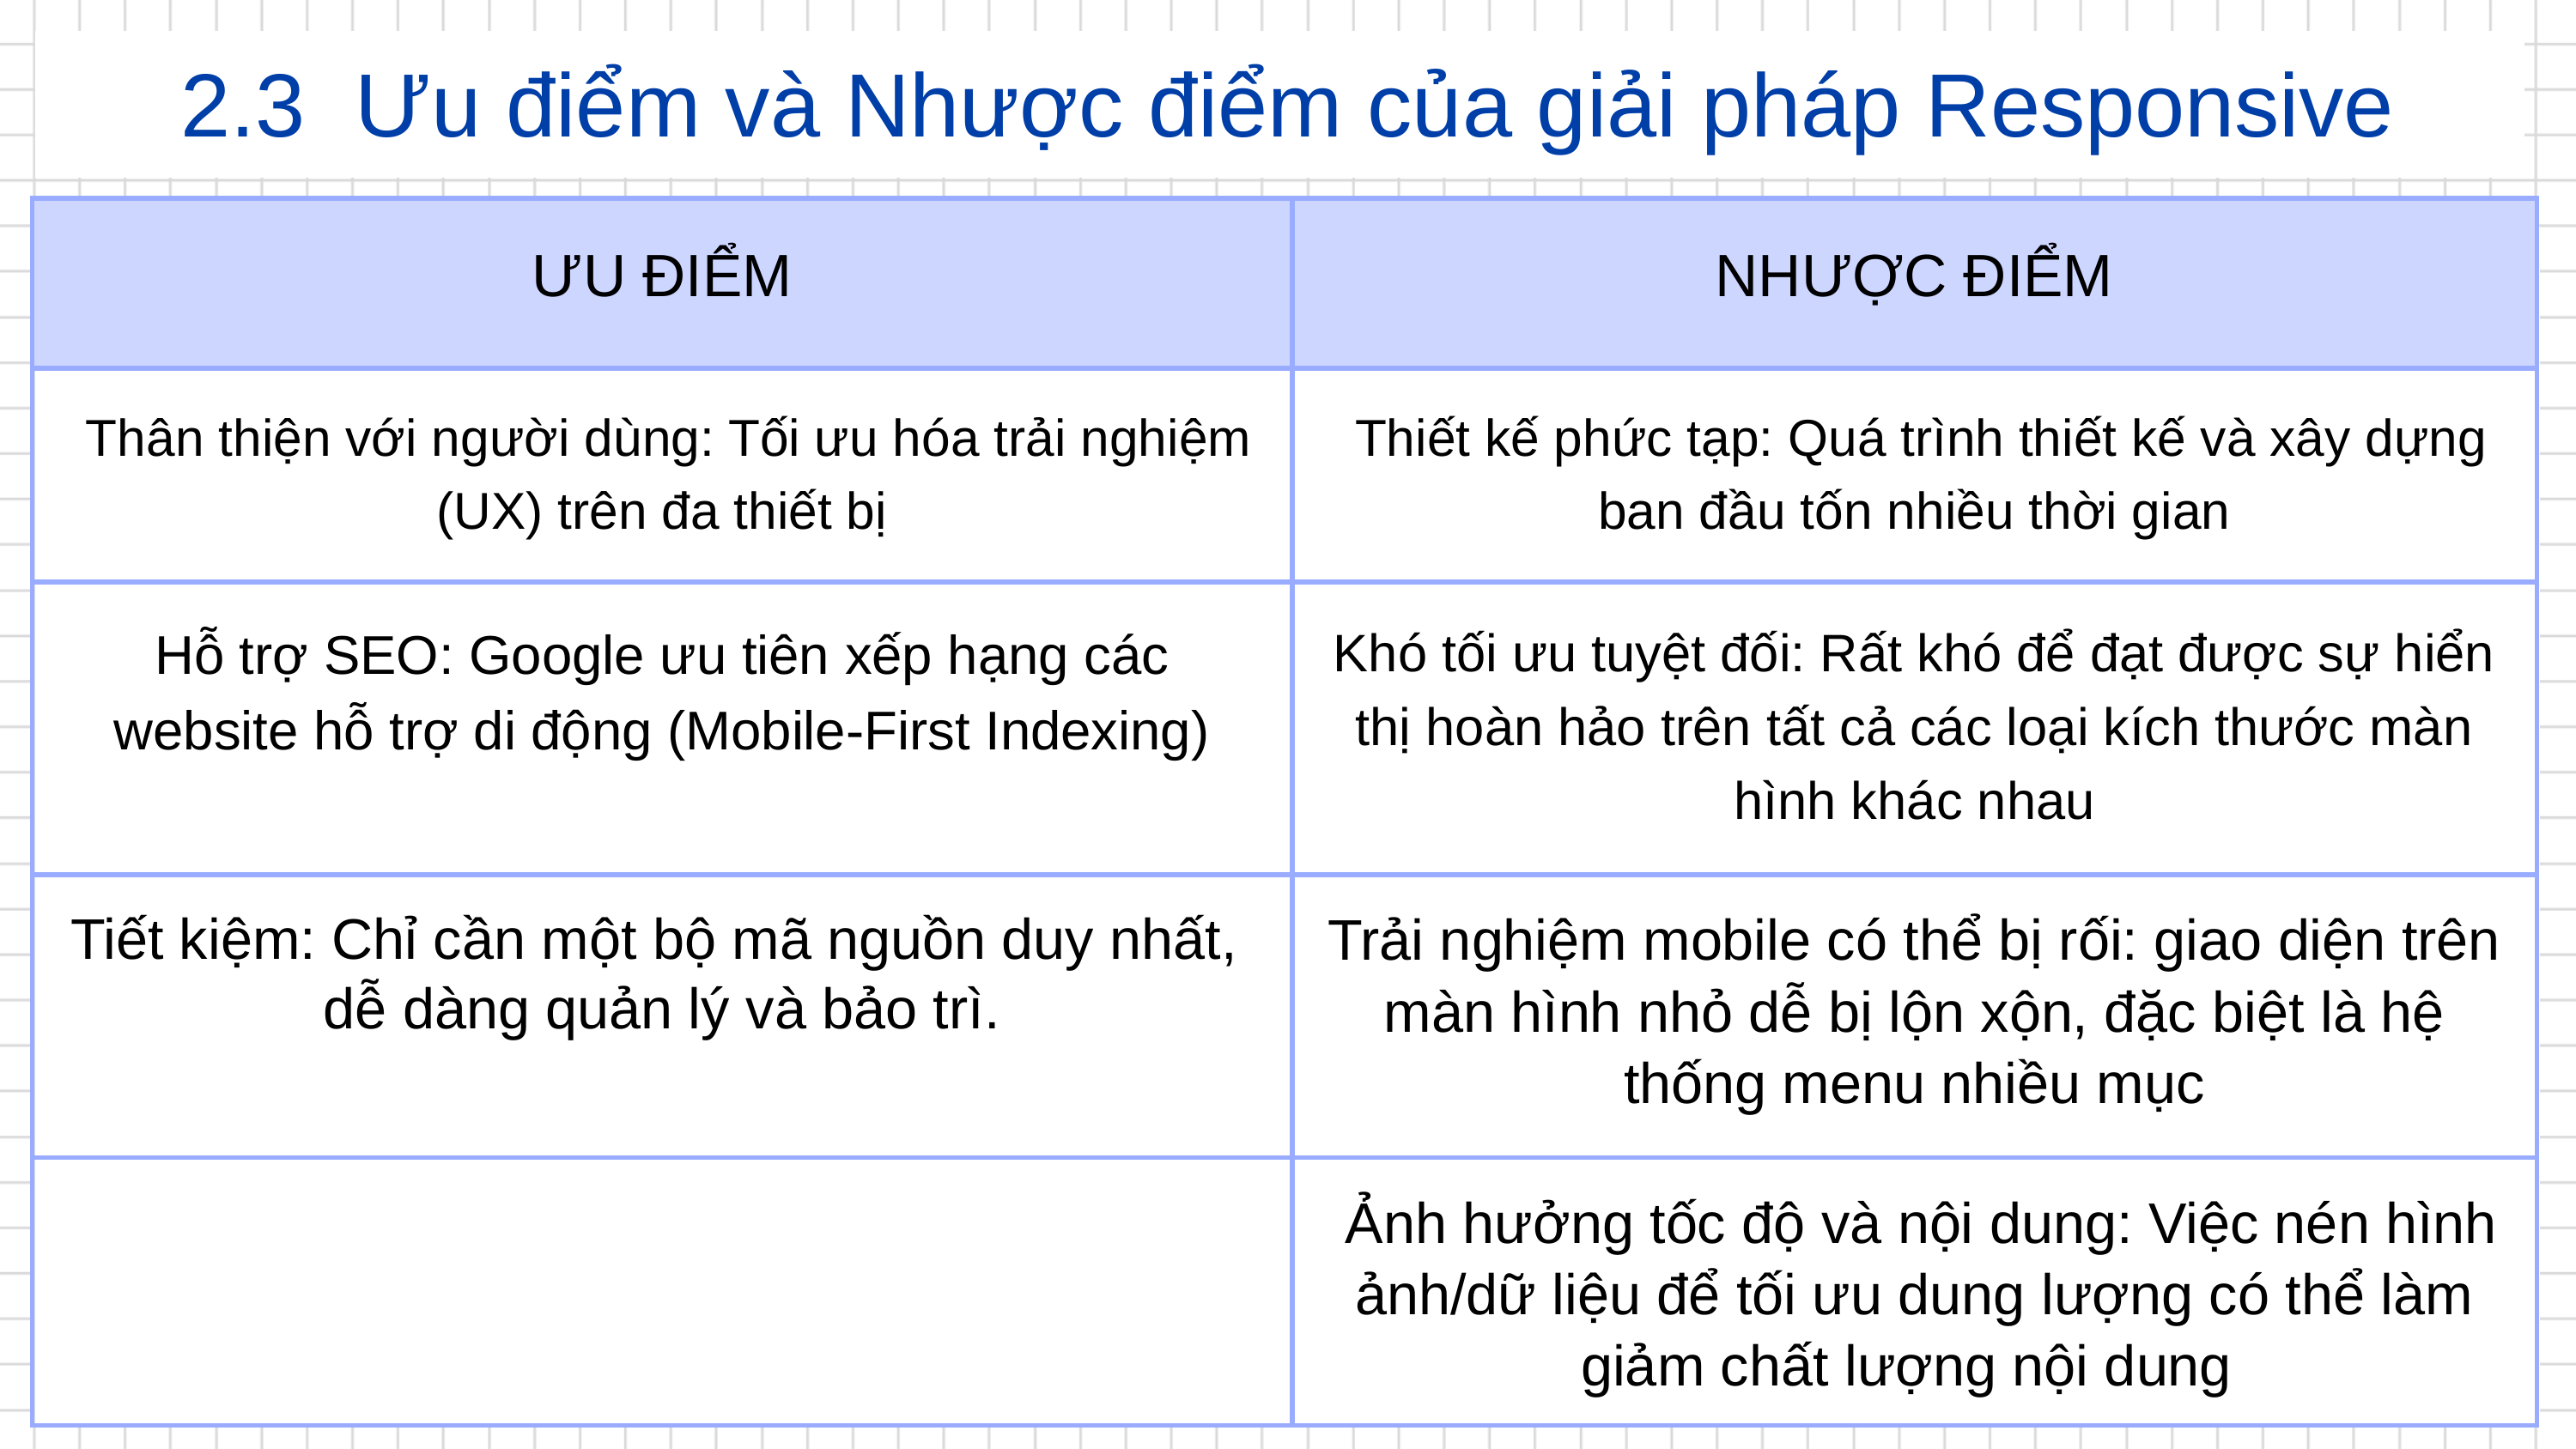

2.3  Ưu điểm và Nhược điểm của giải pháp Responsive
| ƯU ĐIỂM | NHƯỢC ĐIỂM |
| --- | --- |
| Thân thiện với người dùng: Tối ưu hóa trải nghiệm (UX) trên đa thiết bị | Thiết kế phức tạp: Quá trình thiết kế và xây dựng ban đầu tốn nhiều thời gian |
| Hỗ trợ SEO: Google ưu tiên xếp hạng các website hỗ trợ di động (Mobile-First Indexing) | Khó tối ưu tuyệt đối: Rất khó để đạt được sự hiển thị hoàn hảo trên tất cả các loại kích thước màn hình khác nhau |
| Tiết kiệm: Chỉ cần một bộ mã nguồn duy nhất, dễ dàng quản lý và bảo trì. | Trải nghiệm mobile có thể bị rối: giao diện trên màn hình nhỏ dễ bị lộn xộn, đặc biệt là hệ thống menu nhiều mục |
|  | Ảnh hưởng tốc độ và nội dung: Việc nén hình ảnh/dữ liệu để tối ưu dung lượng có thể làm giảm chất lượng nội dung |